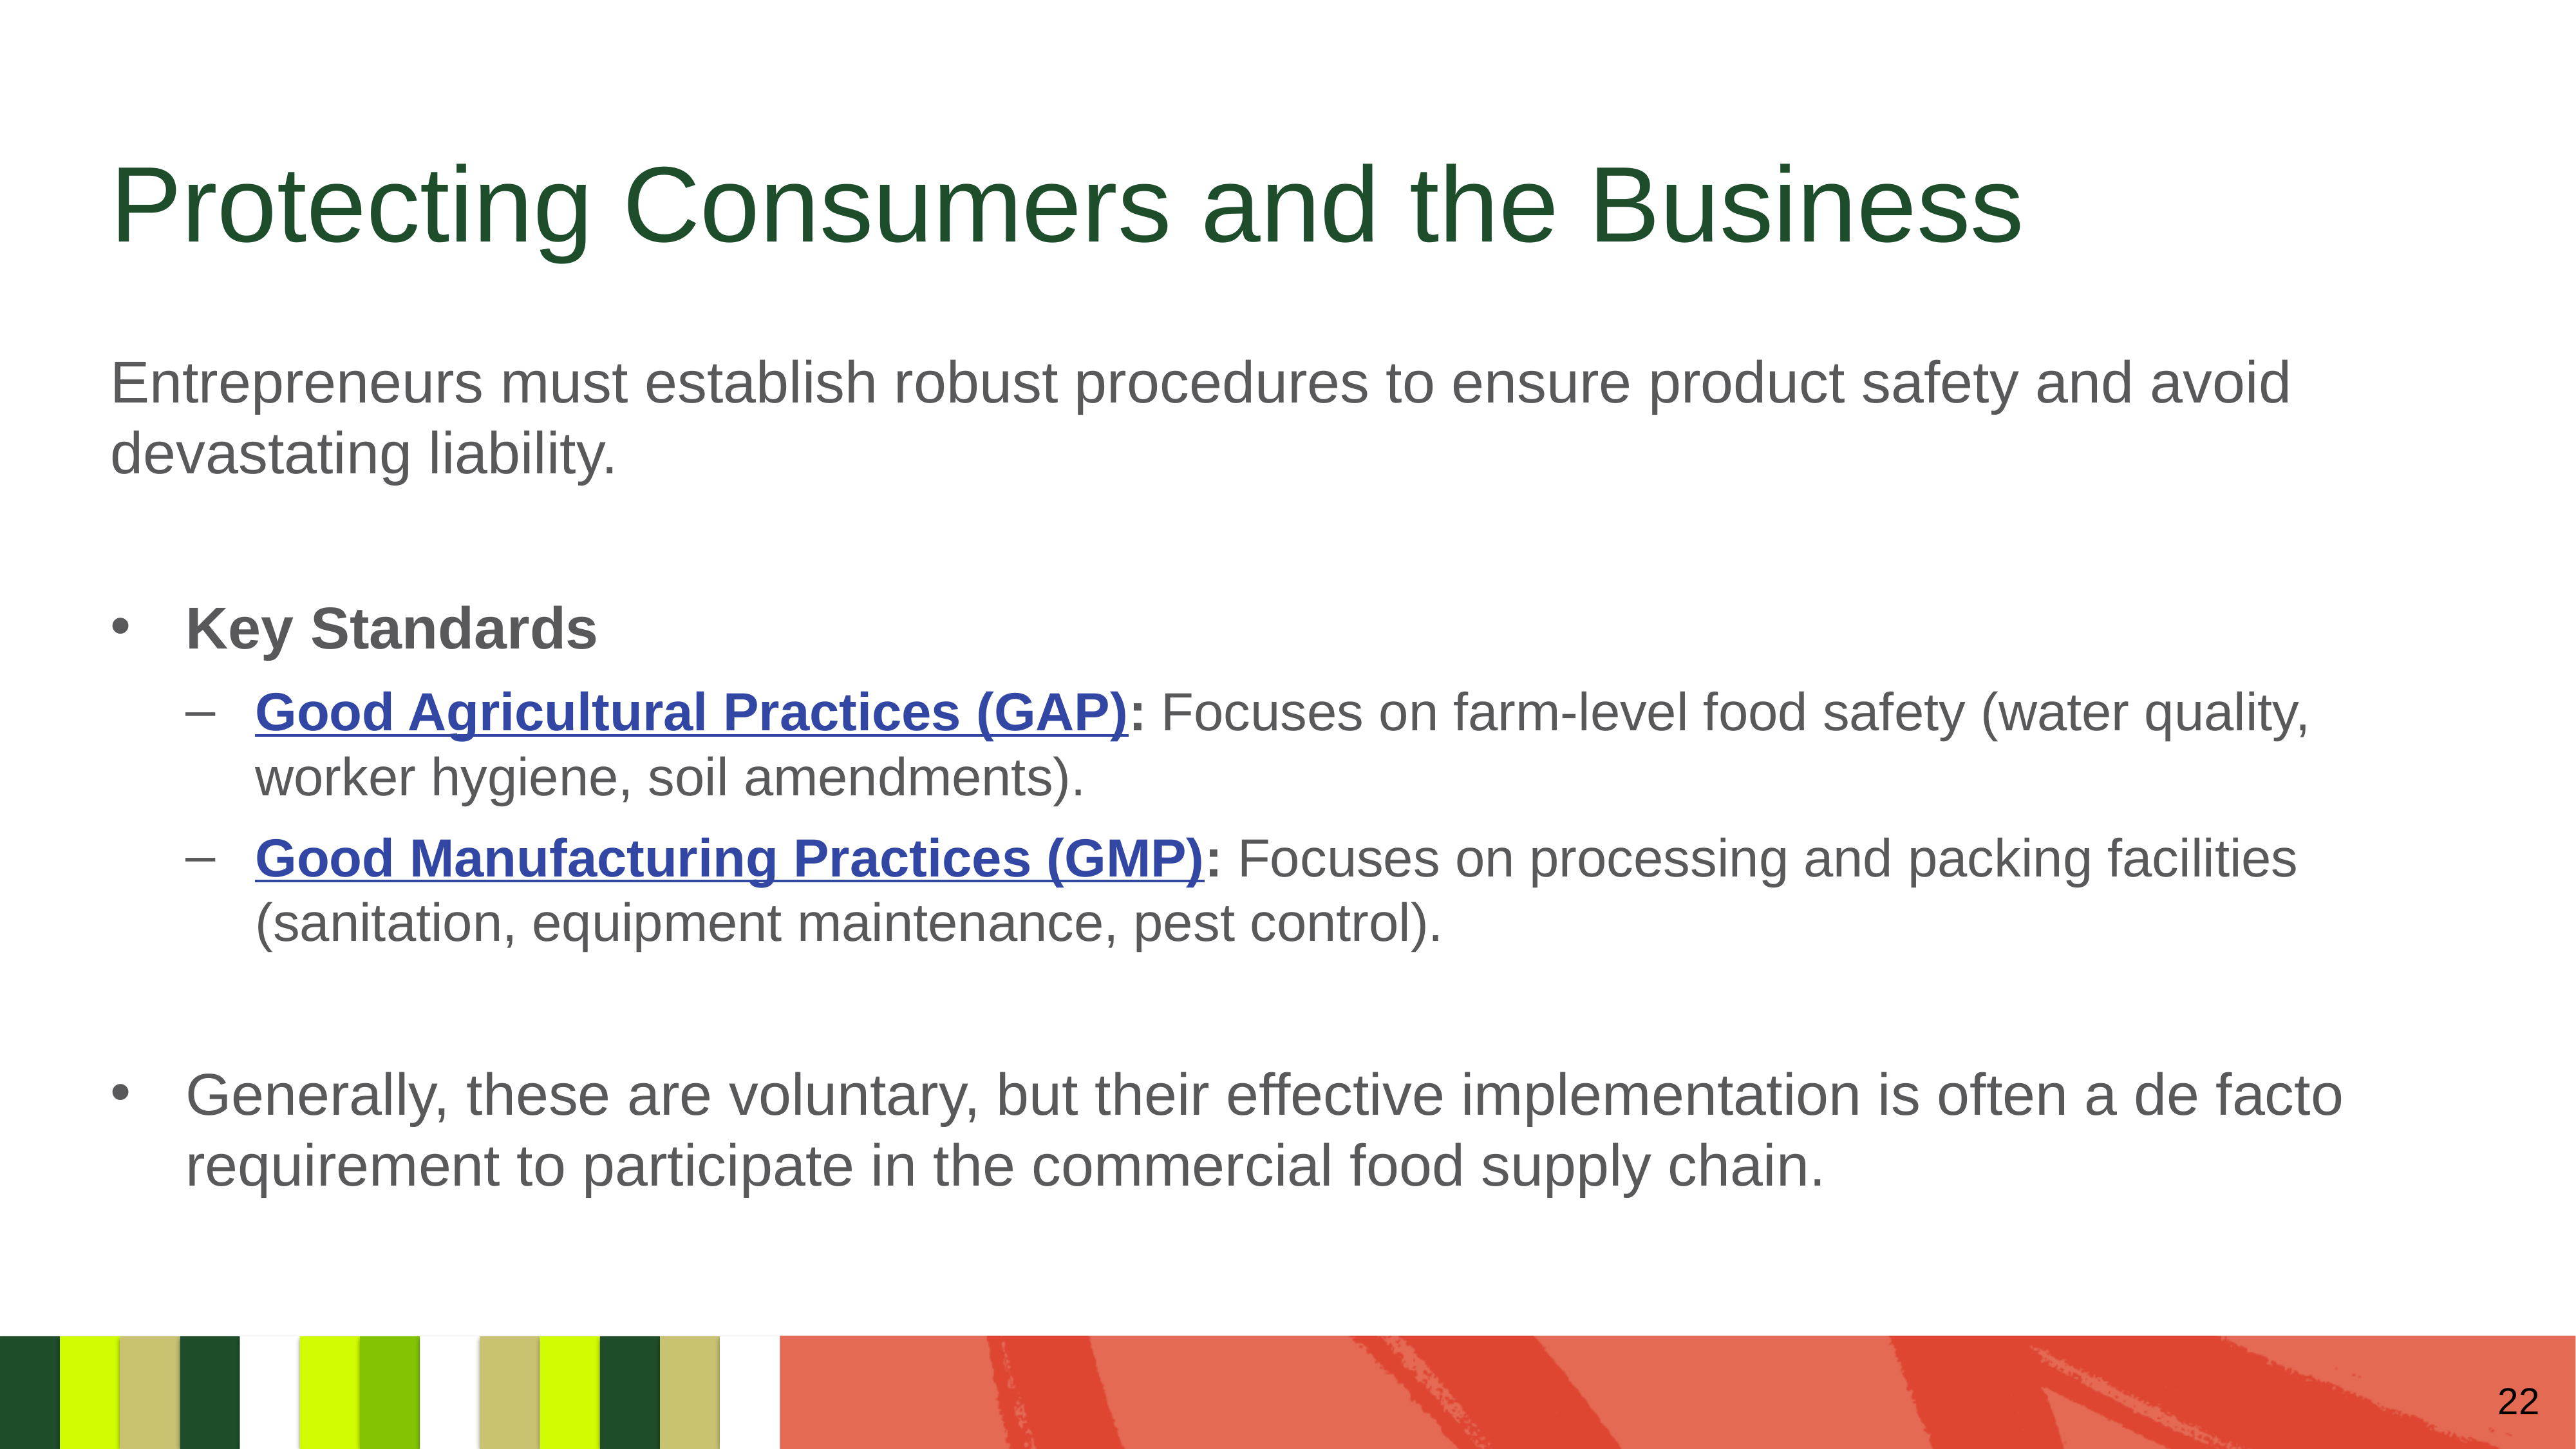

# Protecting Consumers and the Business
Entrepreneurs must establish robust procedures to ensure product safety and avoid devastating liability.

Key Standards
Good Agricultural Practices (GAP): Focuses on farm-level food safety (water quality, worker hygiene, soil amendments).
Good Manufacturing Practices (GMP): Focuses on processing and packing facilities (sanitation, equipment maintenance, pest control).

Generally, these are voluntary, but their effective implementation is often a de facto requirement to participate in the commercial food supply chain.
22